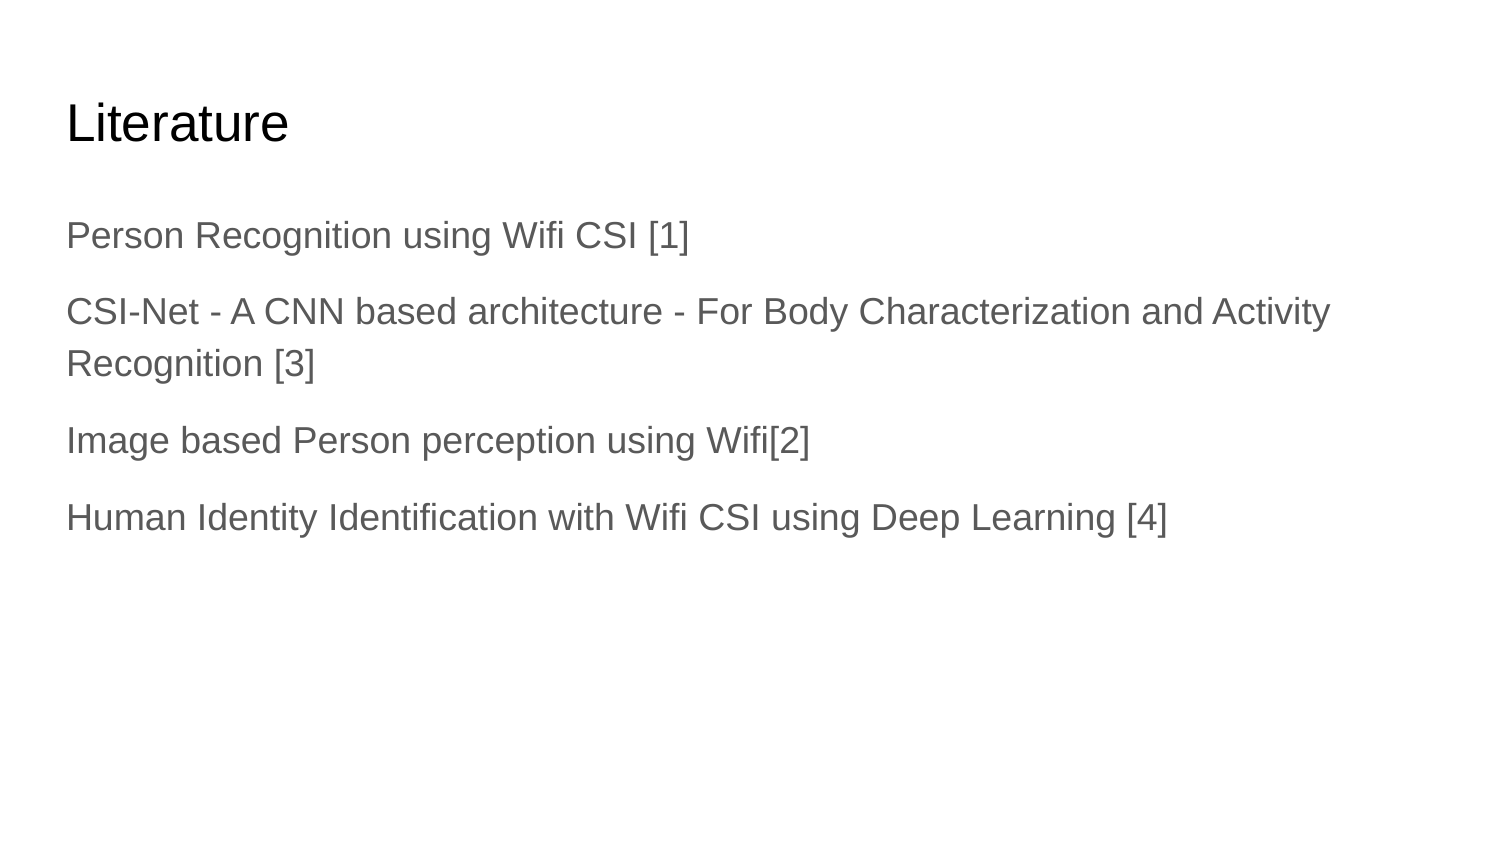

# Literature
Person Recognition using Wifi CSI [1]
CSI-Net - A CNN based architecture - For Body Characterization and Activity Recognition [3]
Image based Person perception using Wifi[2]
Human Identity Identification with Wifi CSI using Deep Learning [4]